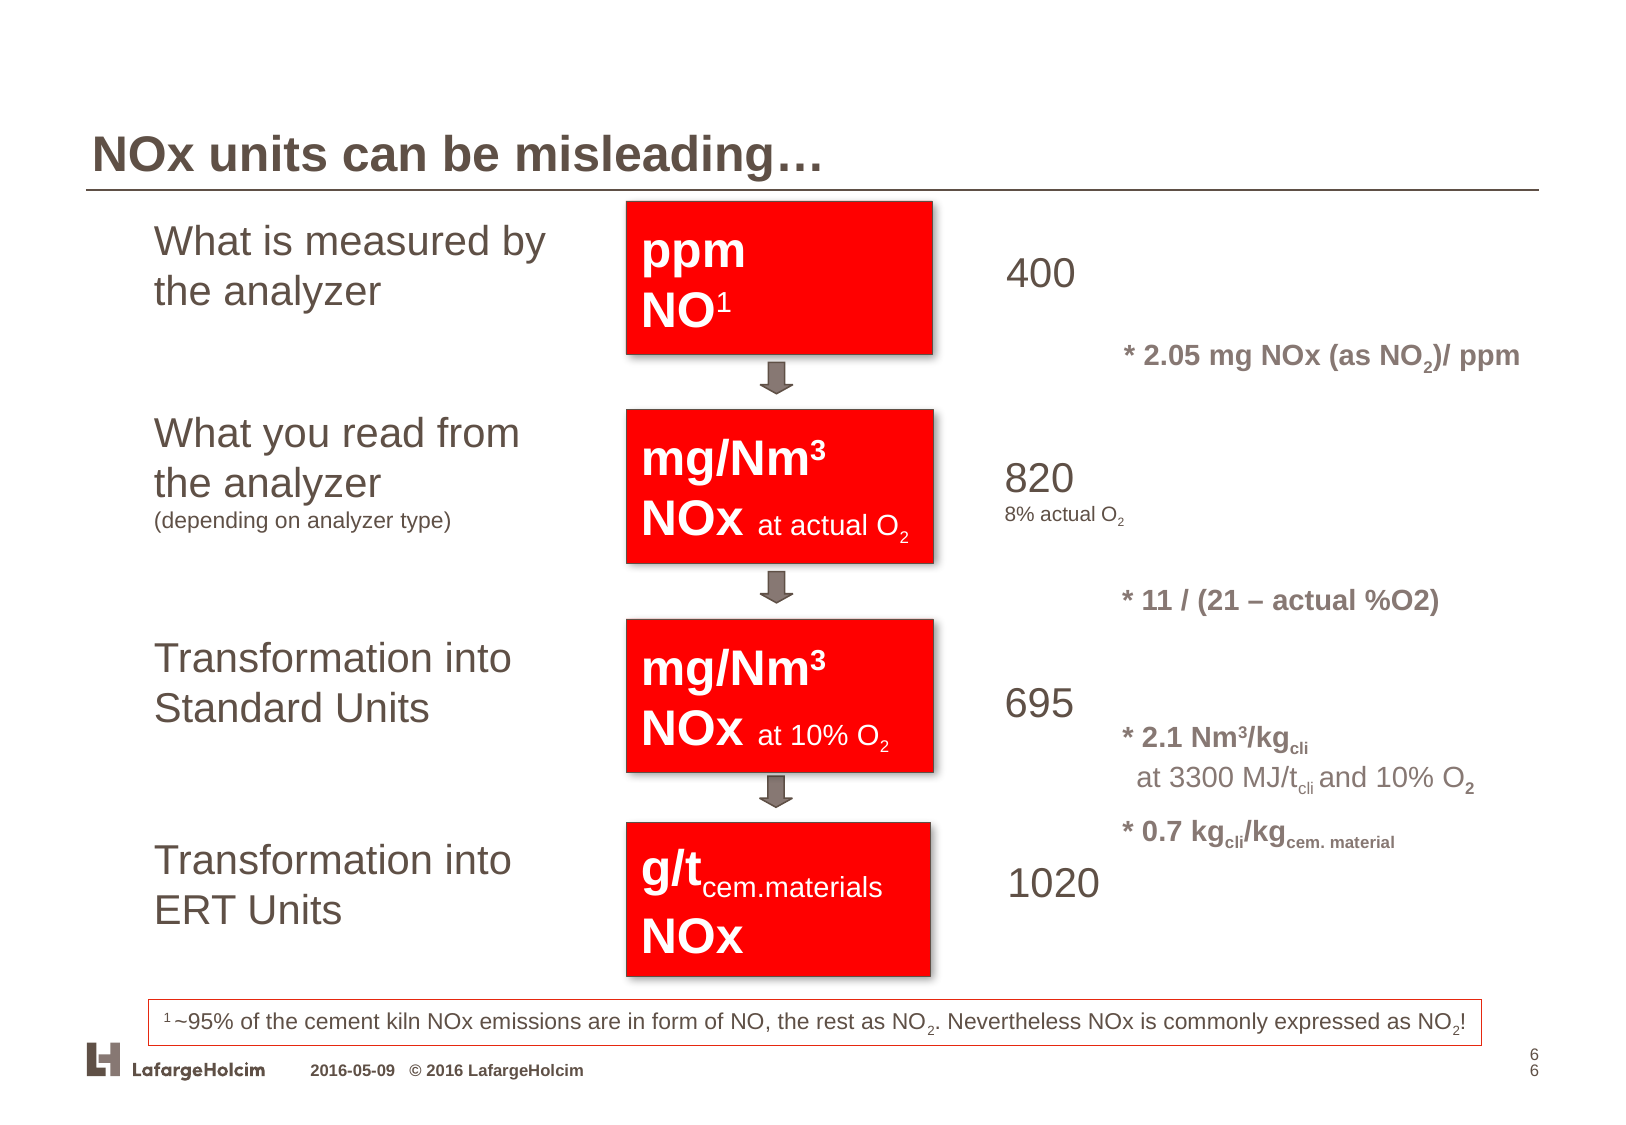

NOx units can be misleading…
ppm
NO1
What is measured by the analyzer
400
* 2.05 mg NOx (as NO2)/ ppm
820
8% actual O2

What you read from the analyzer
(depending on analyzer type)
mg/Nm3
NOx at actual O2

* 11 / (21 – actual %O2)
mg/Nm3
NOx at 10% O2
Transformation into Standard Units
695
* 2.1 Nm3/kgcli
   at 3300 MJ/tcli and 10% O2
* 0.7 kgcli/kgcem. material

g/tcem.materials
NOx
Transformation into ERT Units
1020
1 ~95% of the cement kiln NOx emissions are in form of NO, the rest as NO2. Nevertheless NOx is commonly expressed as NO2!
6
2016-05-09   © 2016 LafargeHolcim
6